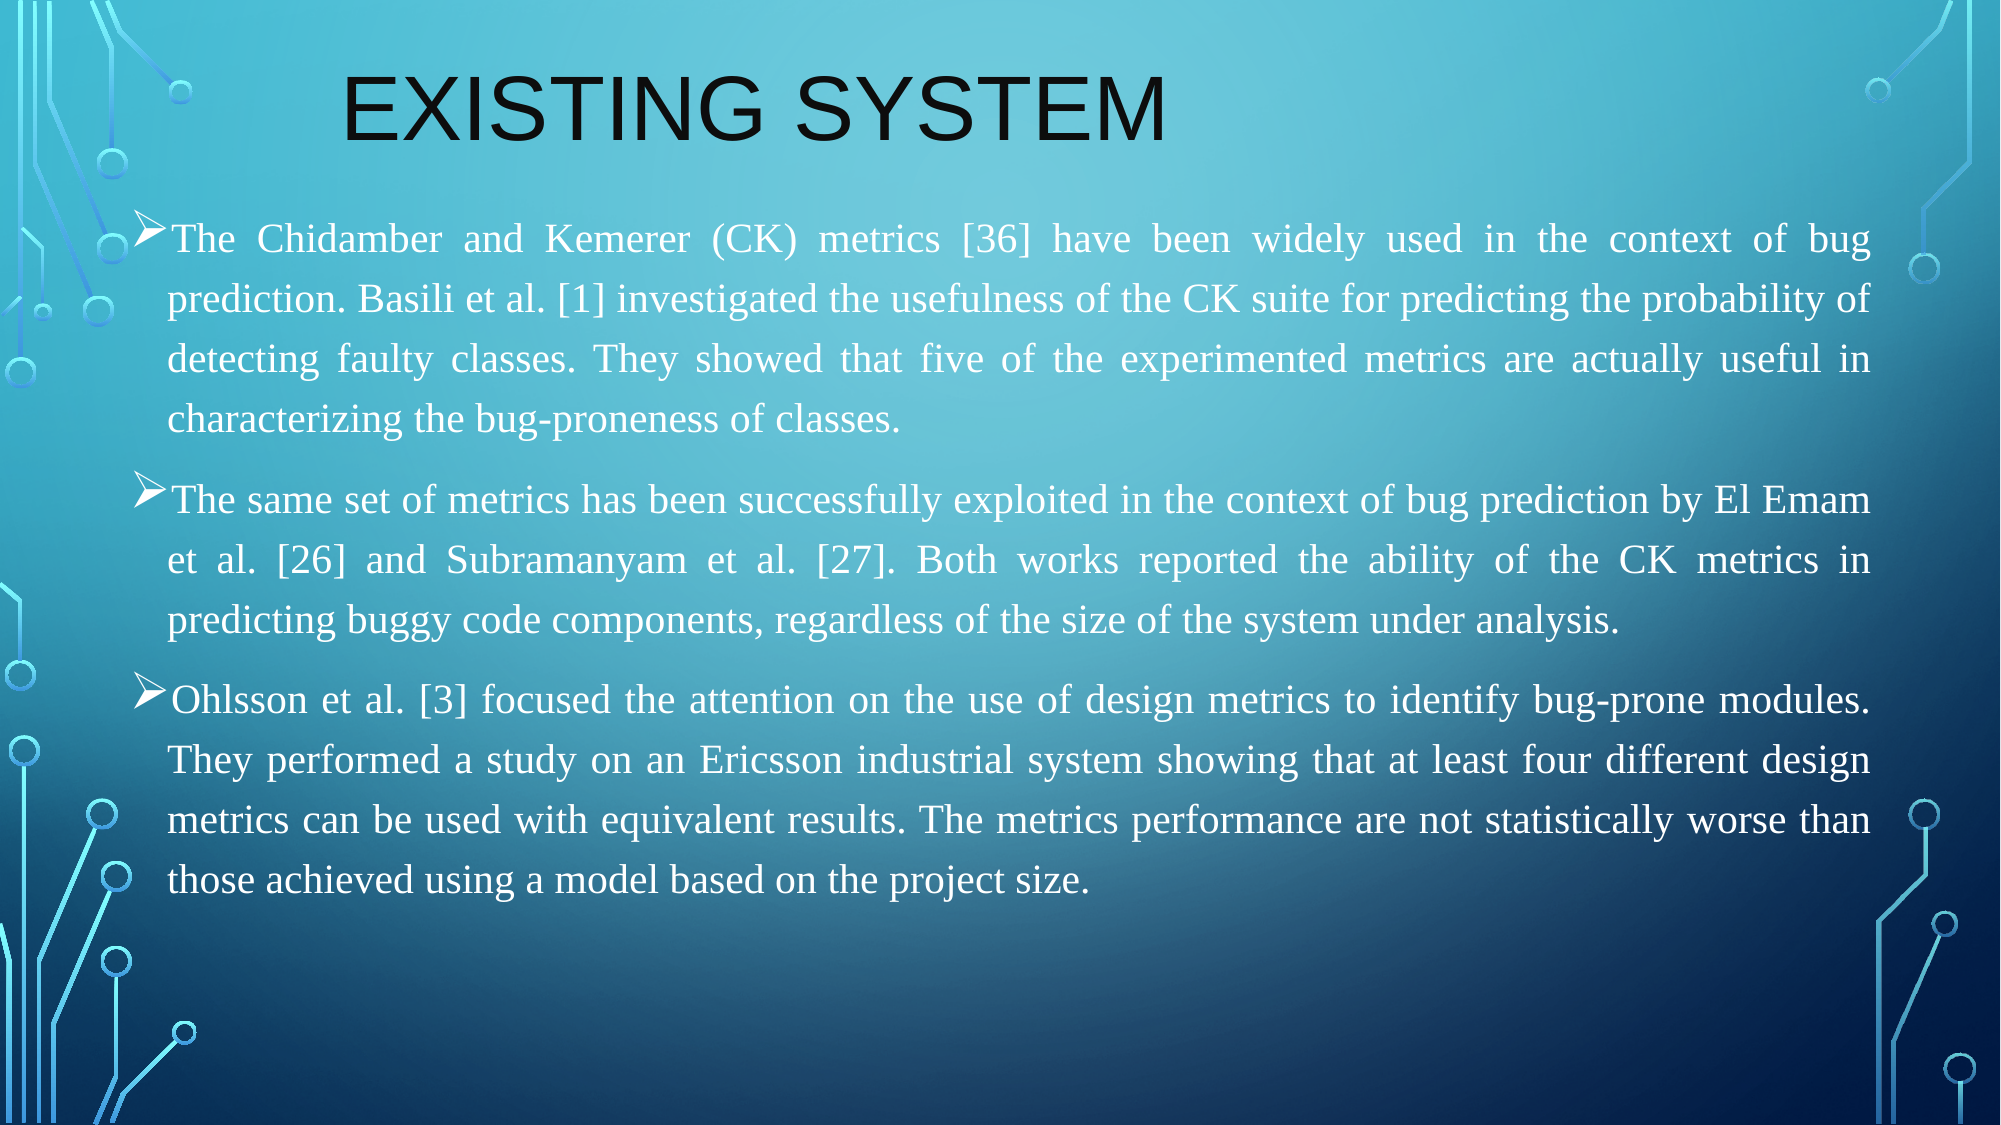

# EXISTING SYSTEM
The Chidamber and Kemerer (CK) metrics [36] have been widely used in the context of bug prediction. Basili et al. [1] investigated the usefulness of the CK suite for predicting the probability of detecting faulty classes. They showed that five of the experimented metrics are actually useful in characterizing the bug-proneness of classes.
The same set of metrics has been successfully exploited in the context of bug prediction by El Emam et al. [26] and Subramanyam et al. [27]. Both works reported the ability of the CK metrics in predicting buggy code components, regardless of the size of the system under analysis.
Ohlsson et al. [3] focused the attention on the use of design metrics to identify bug-prone modules. They performed a study on an Ericsson industrial system showing that at least four different design metrics can be used with equivalent results. The metrics performance are not statistically worse than those achieved using a model based on the project size.